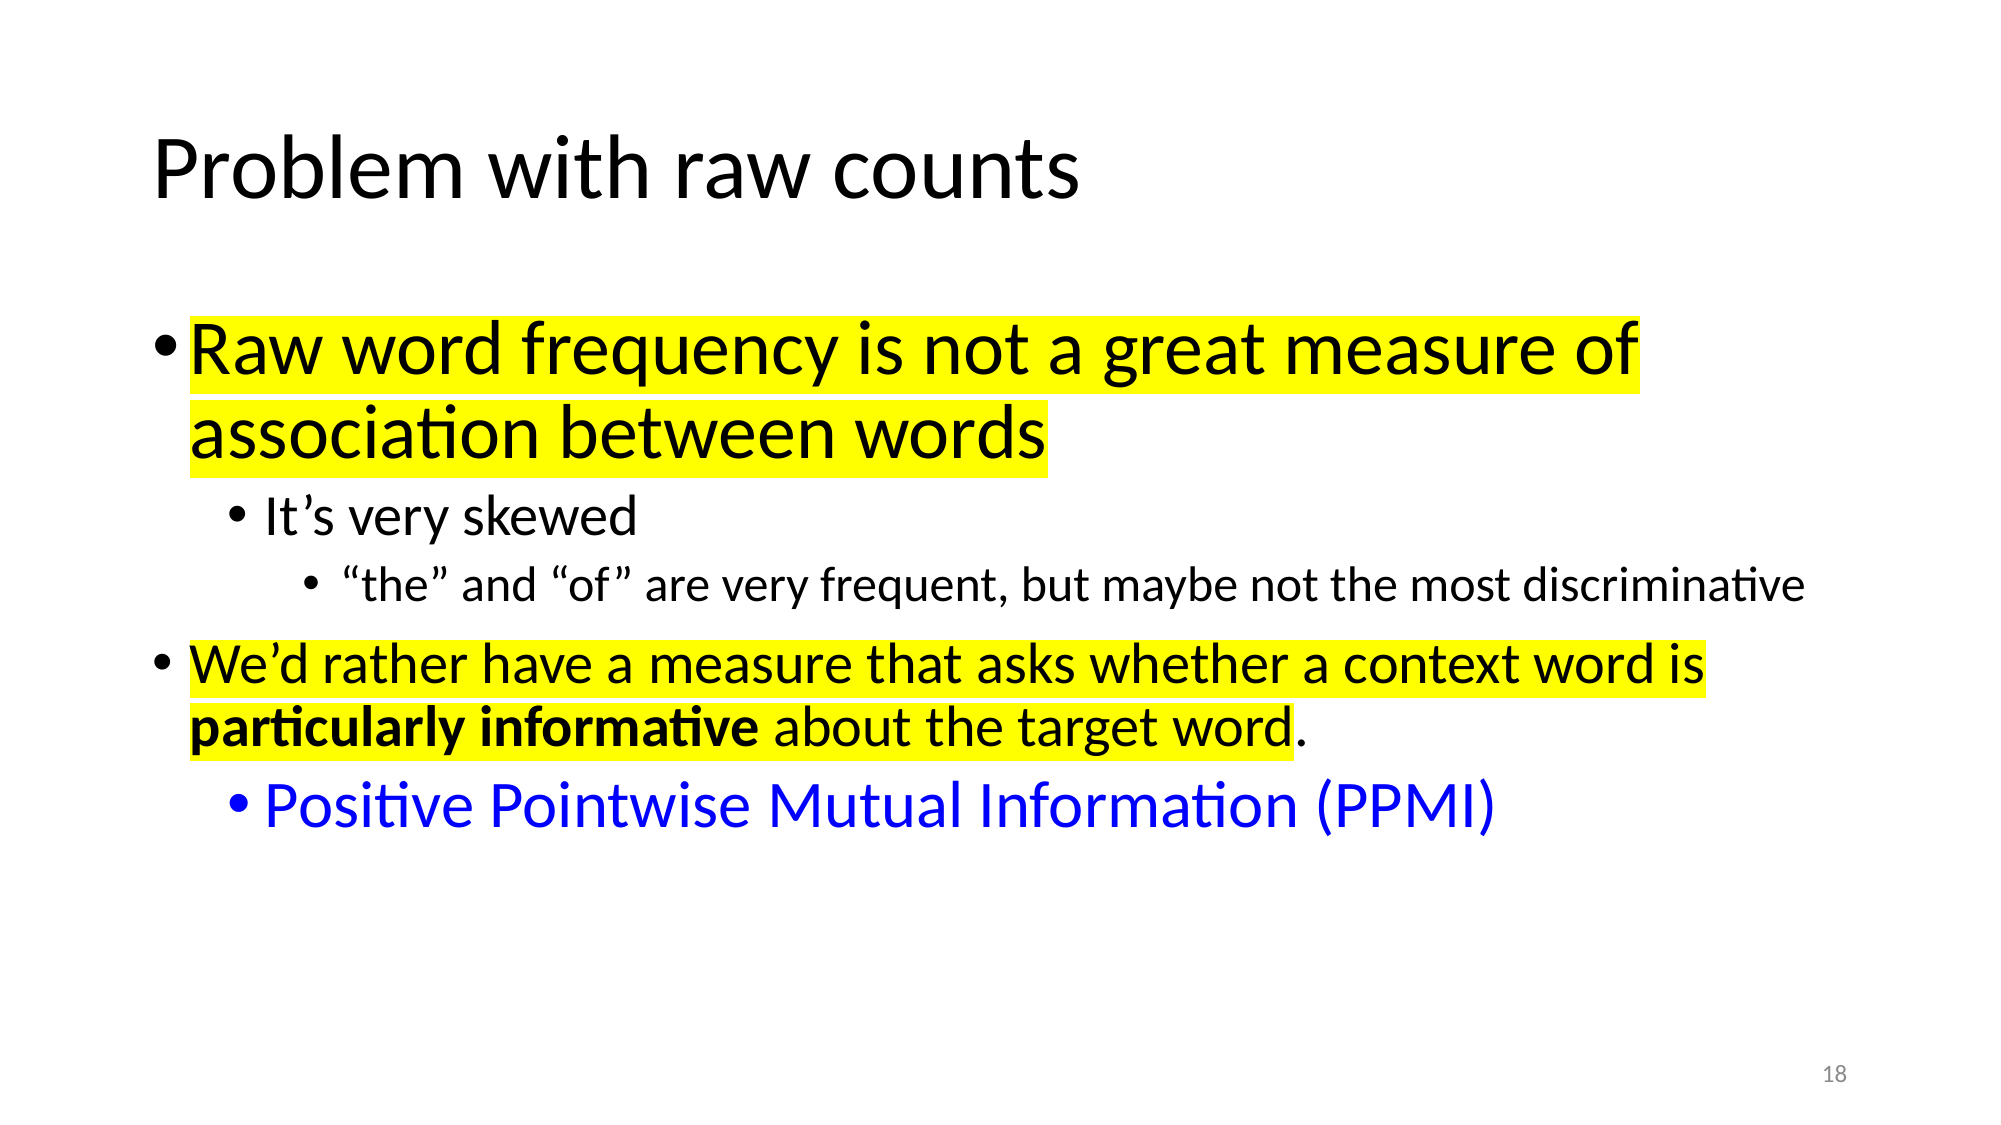

# Problem with raw counts
Raw word frequency is not a great measure of association between words
It’s very skewed
“the” and “of” are very frequent, but maybe not the most discriminative
We’d rather have a measure that asks whether a context word is particularly informative about the target word.
Positive Pointwise Mutual Information (PPMI)
18